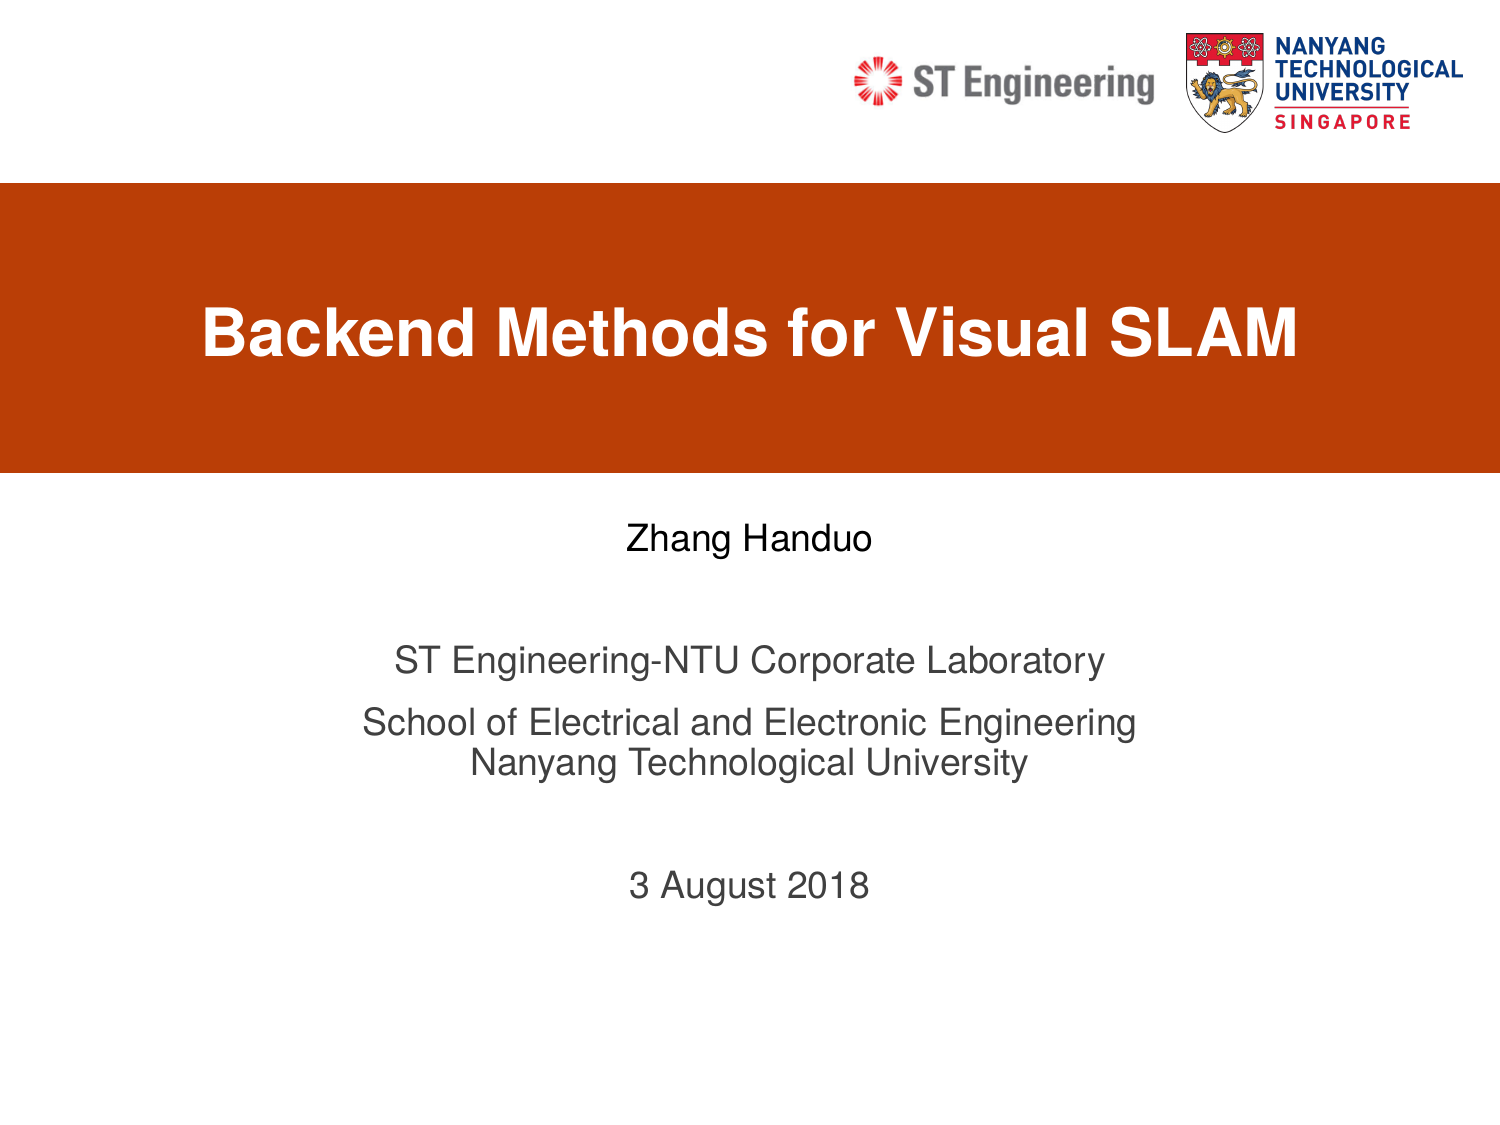

# Backend Methods for Visual SLAM
Zhang Handuo

ST Engineering-NTU Corporate Laboratory
School of Electrical and Electronic Engineering
Nanyang Technological University

3 August 2018